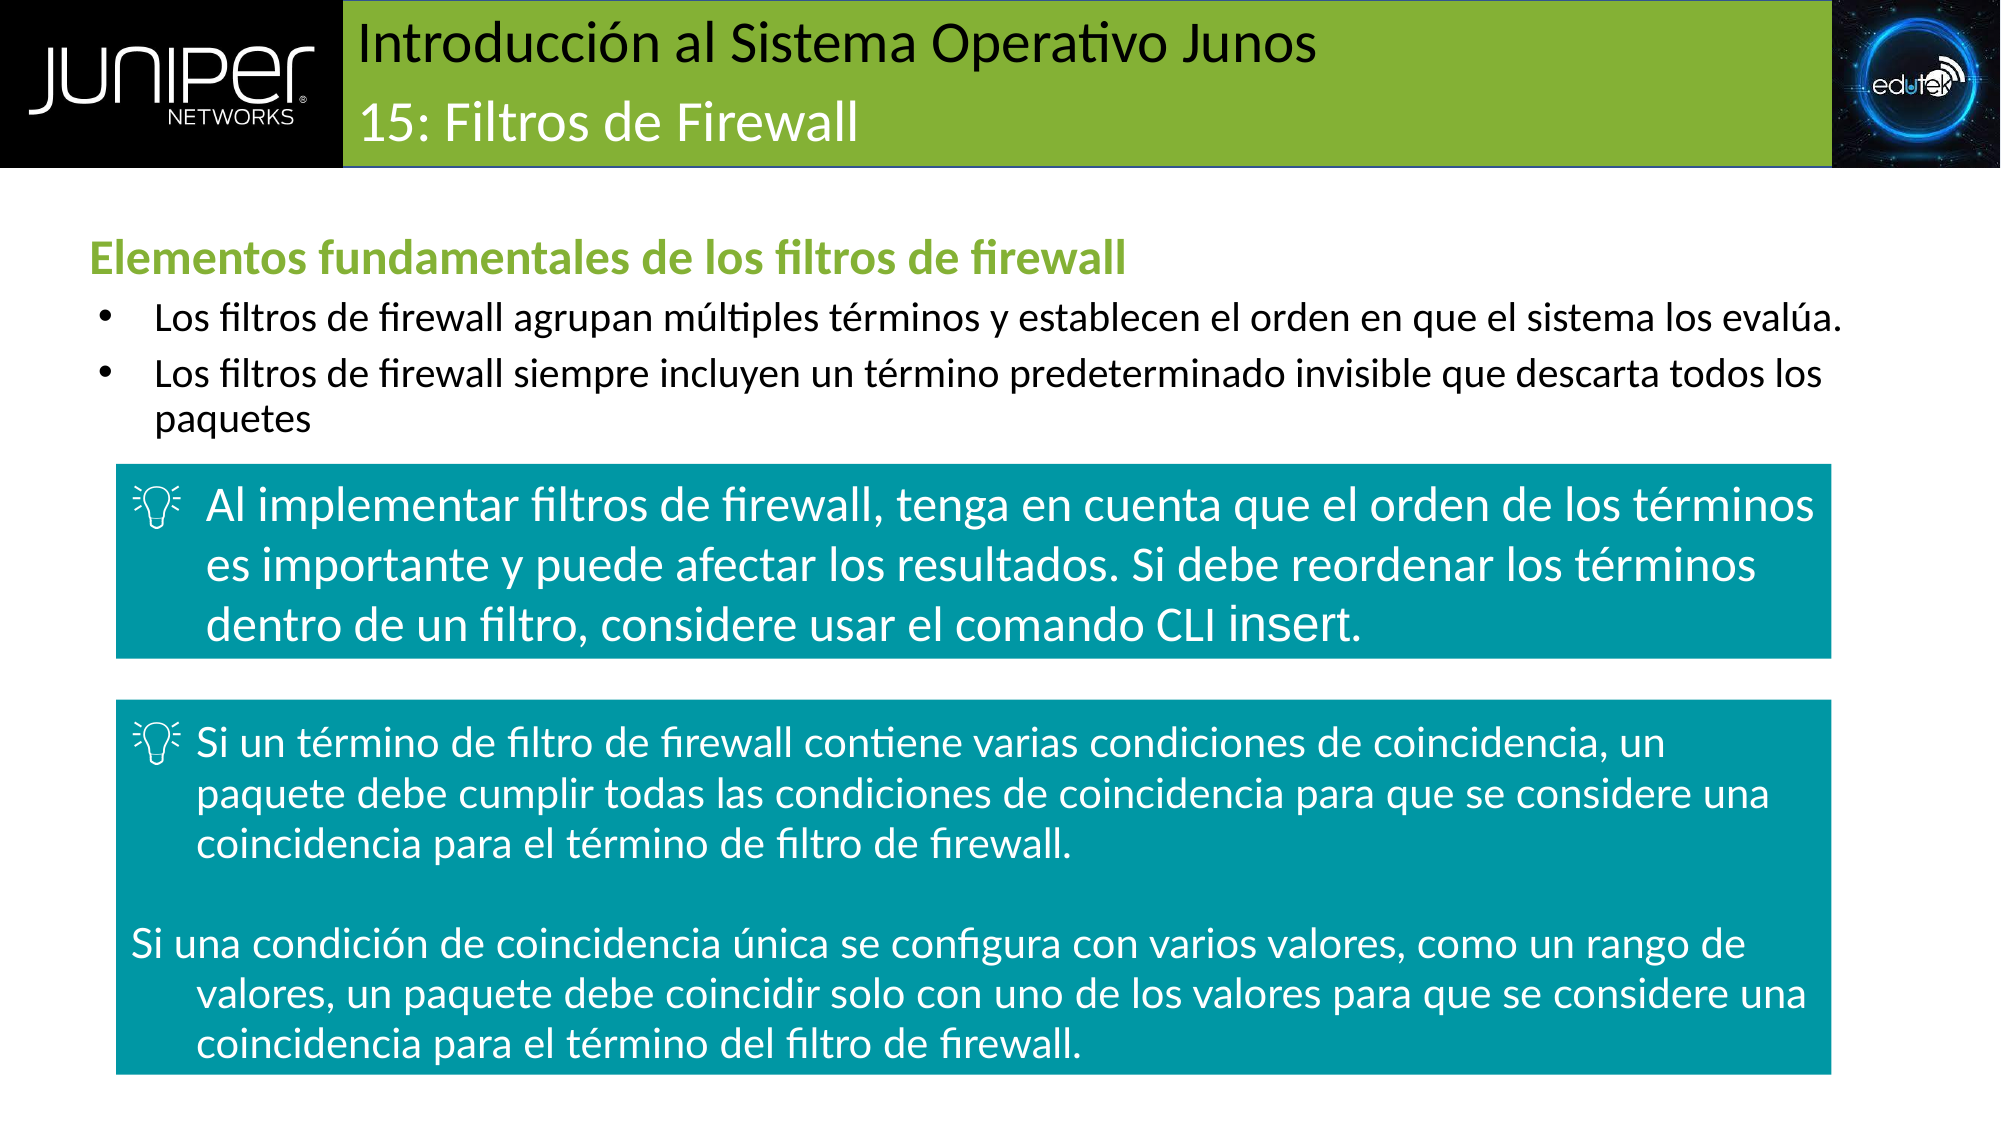

# Introducción al Sistema Operativo Junos
15: Filtros de Firewall
Elementos fundamentales de los filtros de firewall
Los filtros de firewall agrupan múltiples términos y establecen el orden en que el sistema los evalúa.
Los filtros de firewall siempre incluyen un término predeterminado invisible que descarta todos los paquetes
💡	Al implementar filtros de firewall, tenga en cuenta que el orden de los términos es importante y puede afectar los resultados. Si debe reordenar los términos dentro de un filtro, considere usar el comando CLI insert.
💡	Si un término de filtro de firewall contiene varias condiciones de coincidencia, un paquete debe cumplir todas las condiciones de coincidencia para que se considere una coincidencia para el término de filtro de firewall.

Si una condición de coincidencia única se configura con varios valores, como un rango de valores, un paquete debe coincidir solo con uno de los valores para que se considere una coincidencia para el término del filtro de firewall.